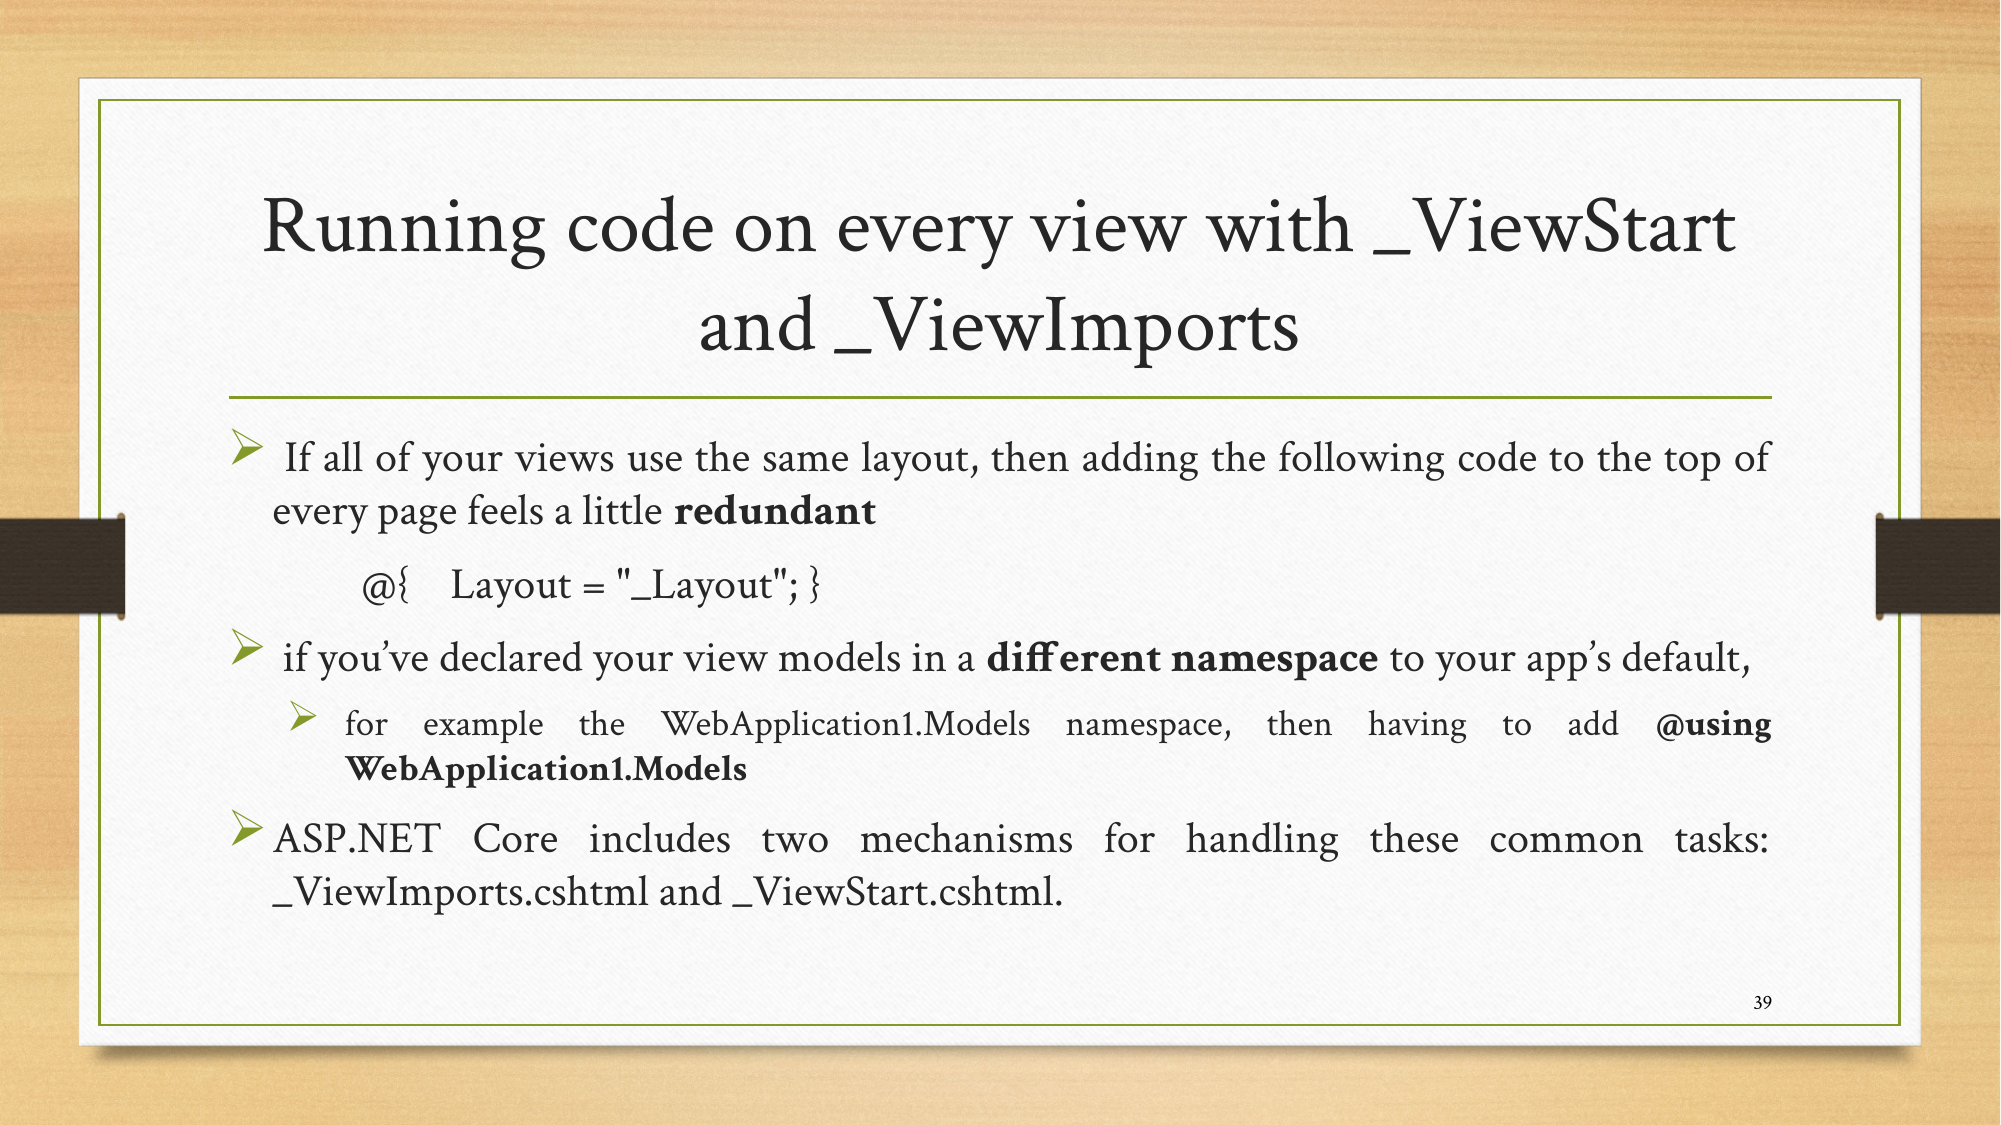

# Running code on every view with _ViewStart and _ViewImports
 If all of your views use the same layout, then adding the following code to the top of every page feels a little redundant
	@{    Layout = "_Layout"; }
 if you’ve declared your view models in a different namespace to your app’s default,
for example the WebApplication1.Models namespace, then having to add @using WebApplication1.Models
ASP.NET Core includes two mechanisms for handling these common tasks: _ViewImports.cshtml and _ViewStart.cshtml.

39